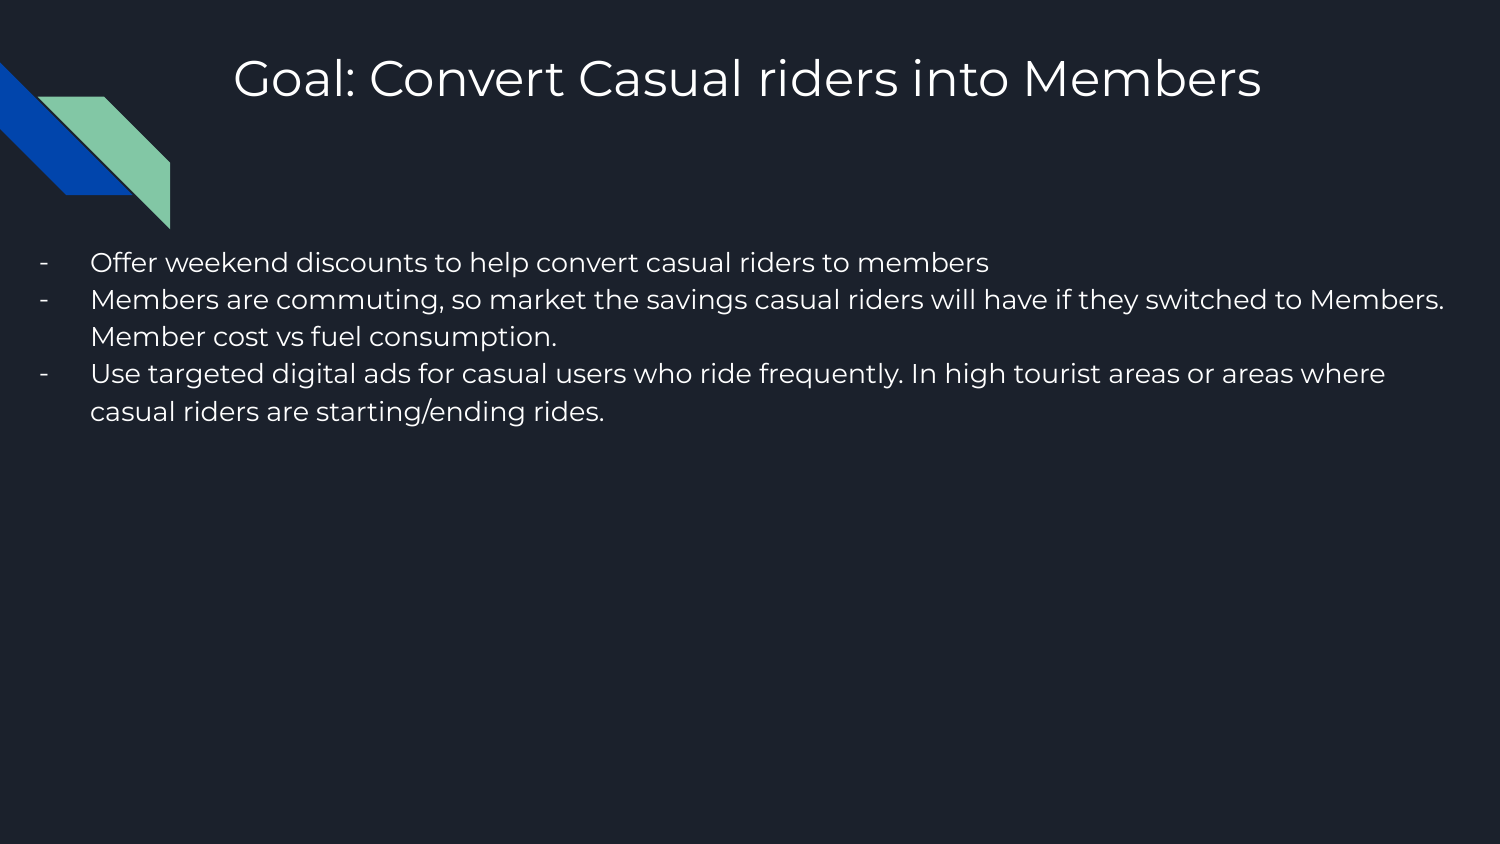

# Goal: Convert Casual riders into Members
Offer weekend discounts to help convert casual riders to members
Members are commuting, so market the savings casual riders will have if they switched to Members. Member cost vs fuel consumption.
Use targeted digital ads for casual users who ride frequently. In high tourist areas or areas where casual riders are starting/ending rides.